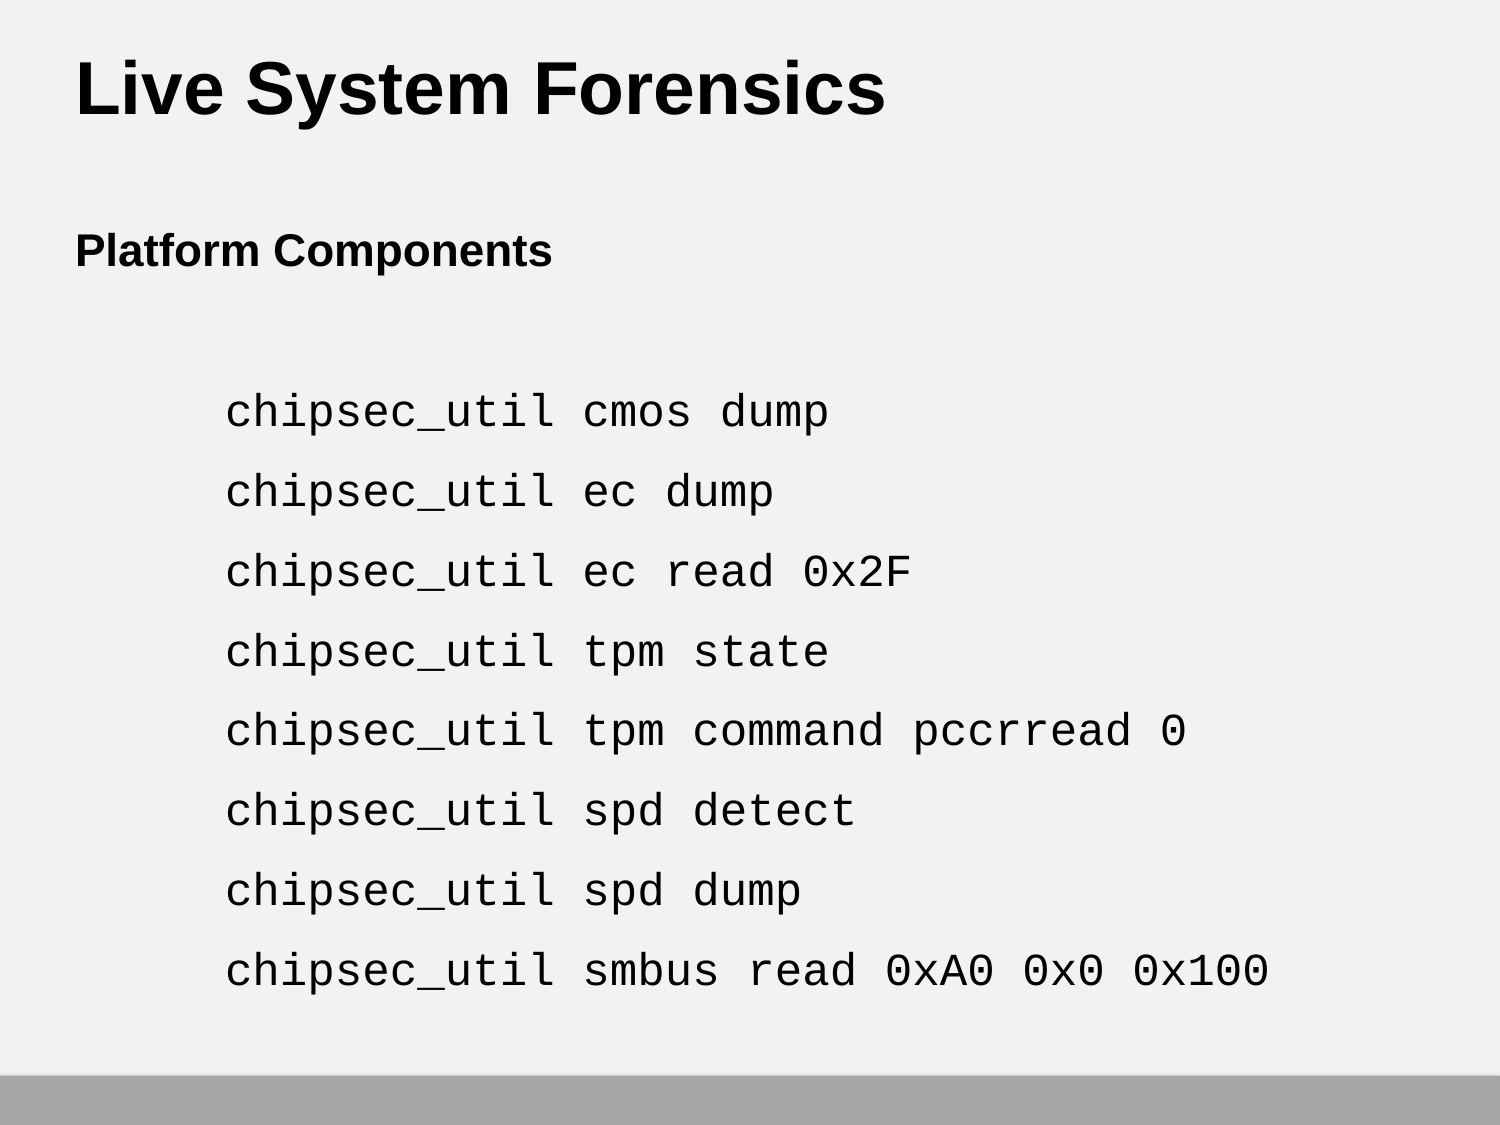

# Live System Forensics
Platform Components

	chipsec_util cmos dump
	chipsec_util ec dump
	chipsec_util ec read 0x2F
	chipsec_util tpm state
	chipsec_util tpm command pccrread 0
	chipsec_util spd detect
	chipsec_util spd dump
	chipsec_util smbus read 0xA0 0x0 0x100